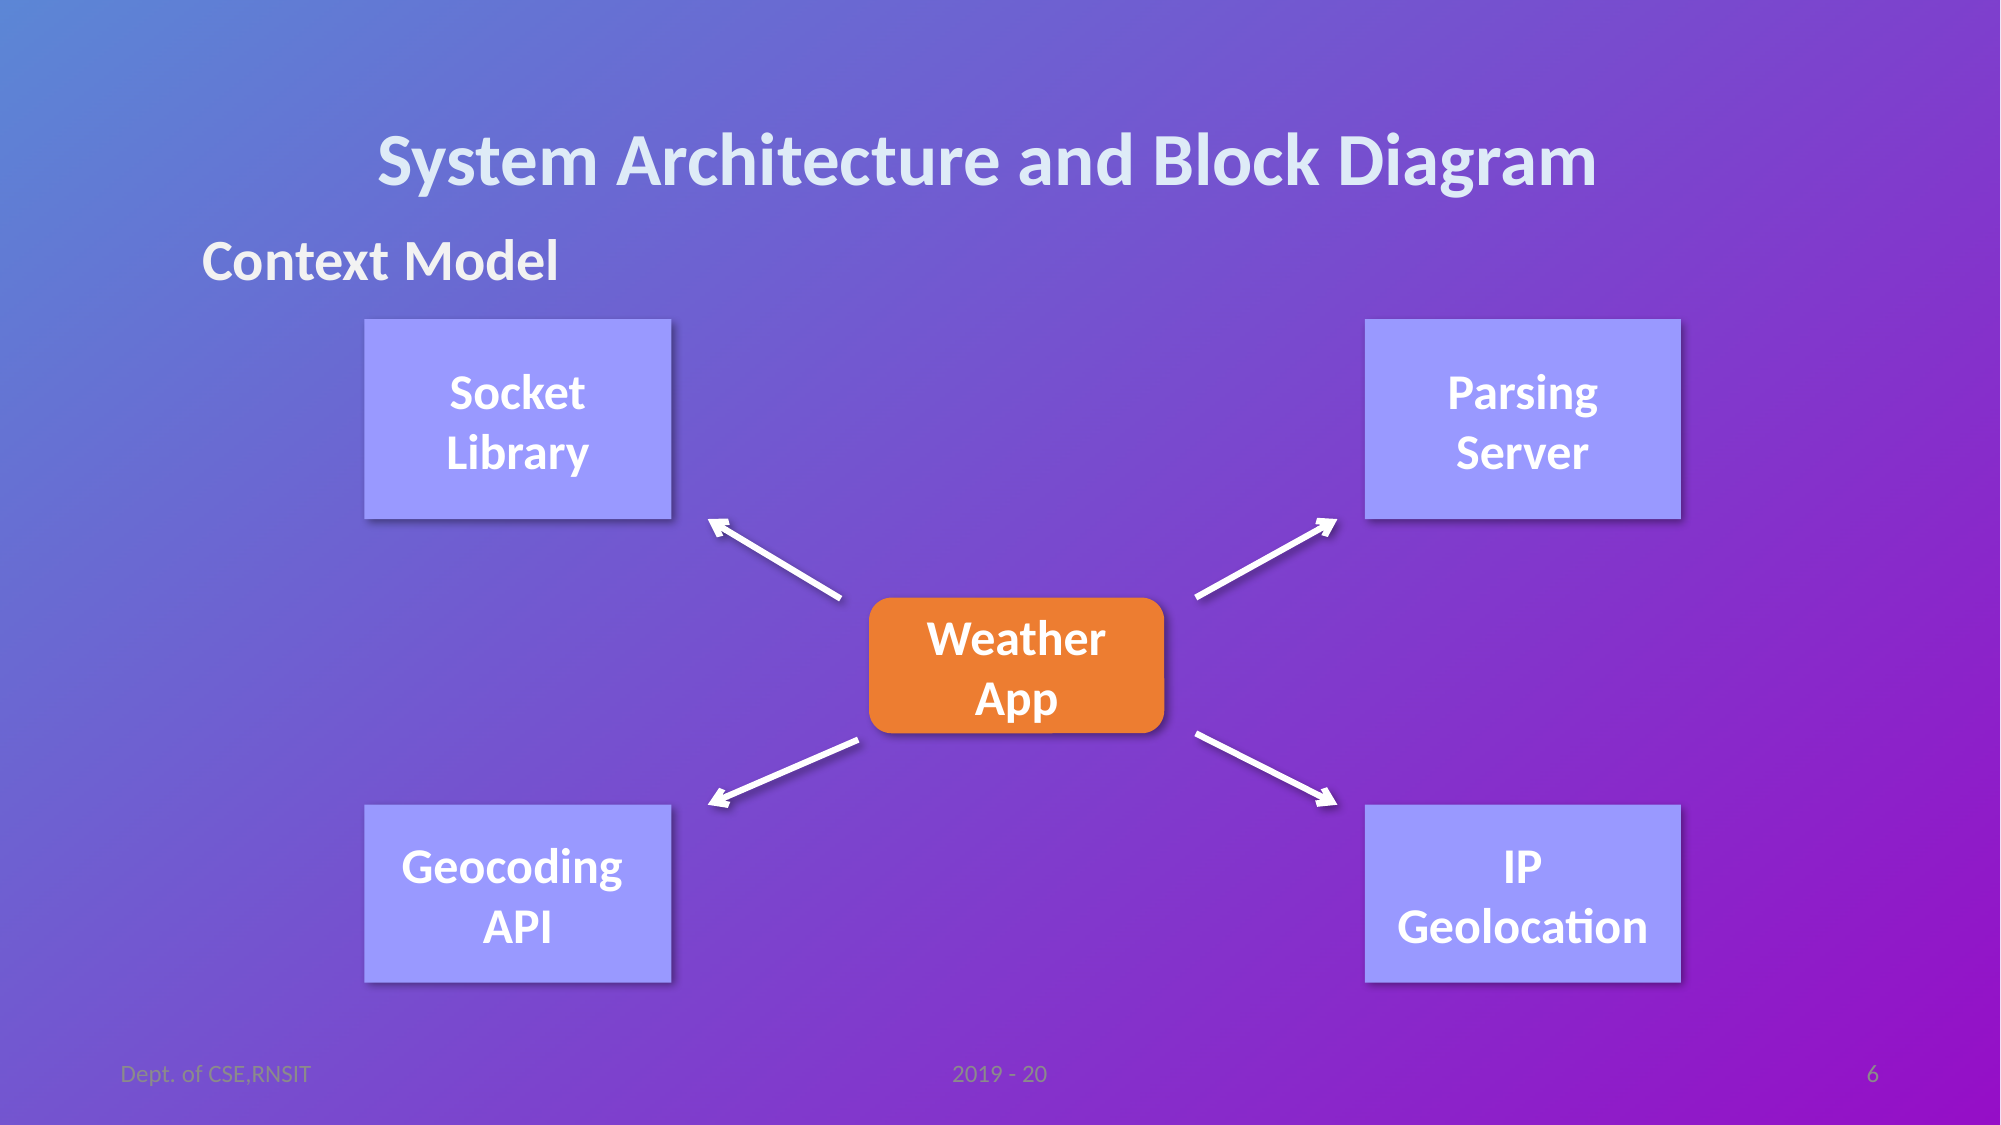

# System Architecture and Block Diagram
Context Model
Socket Library
Parsing
Server
Weather App
Geocoding
API
IP Geolocation
Dept. of CSE,RNSIT
2019 - 20
6